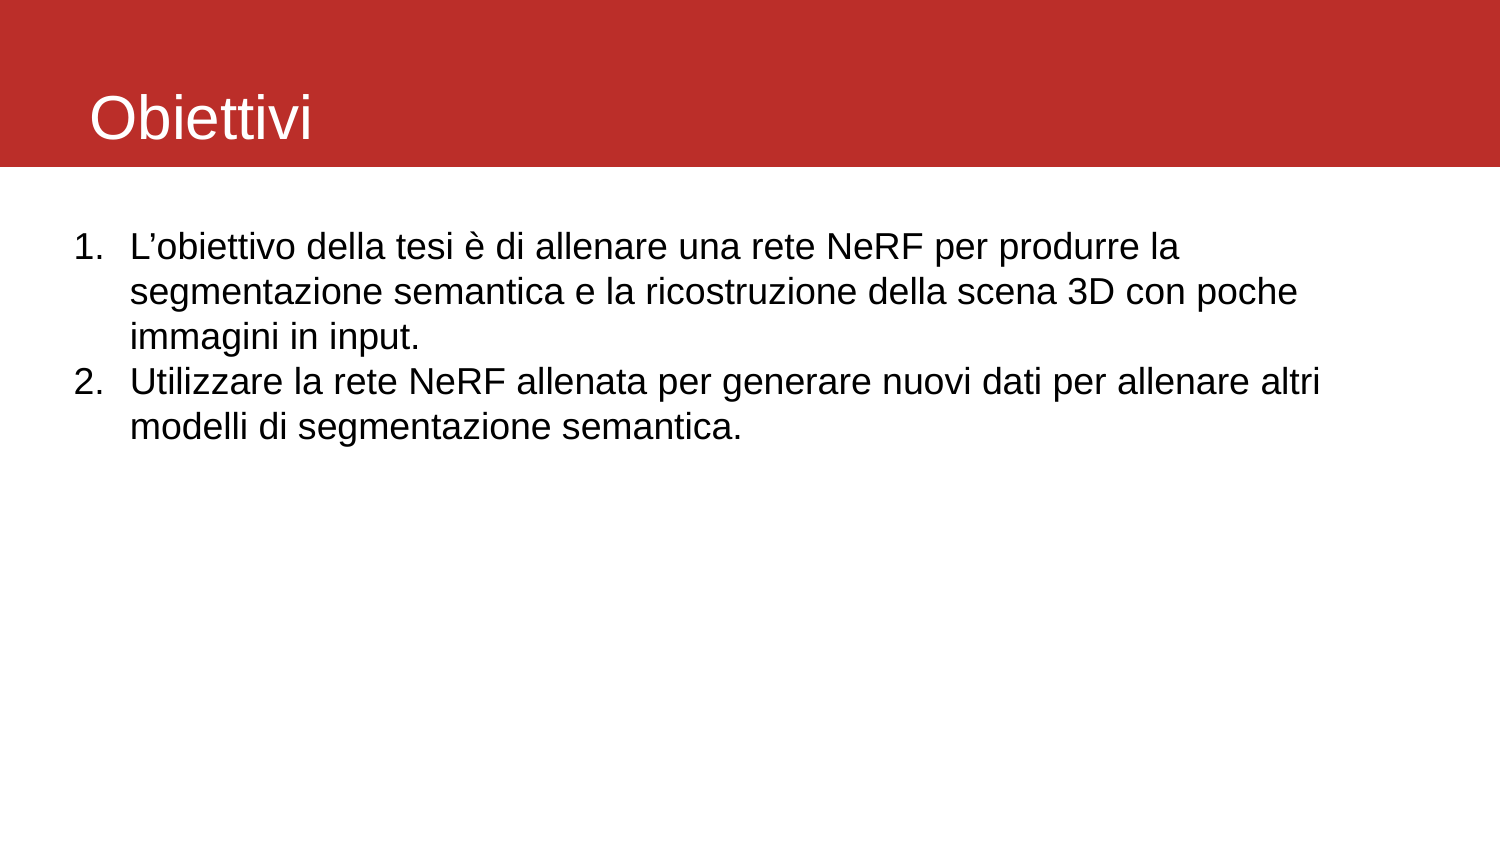

# Obiettivi
L’obiettivo della tesi è di allenare una rete NeRF per produrre la segmentazione semantica e la ricostruzione della scena 3D con poche immagini in input.
Utilizzare la rete NeRF allenata per generare nuovi dati per allenare altri modelli di segmentazione semantica.